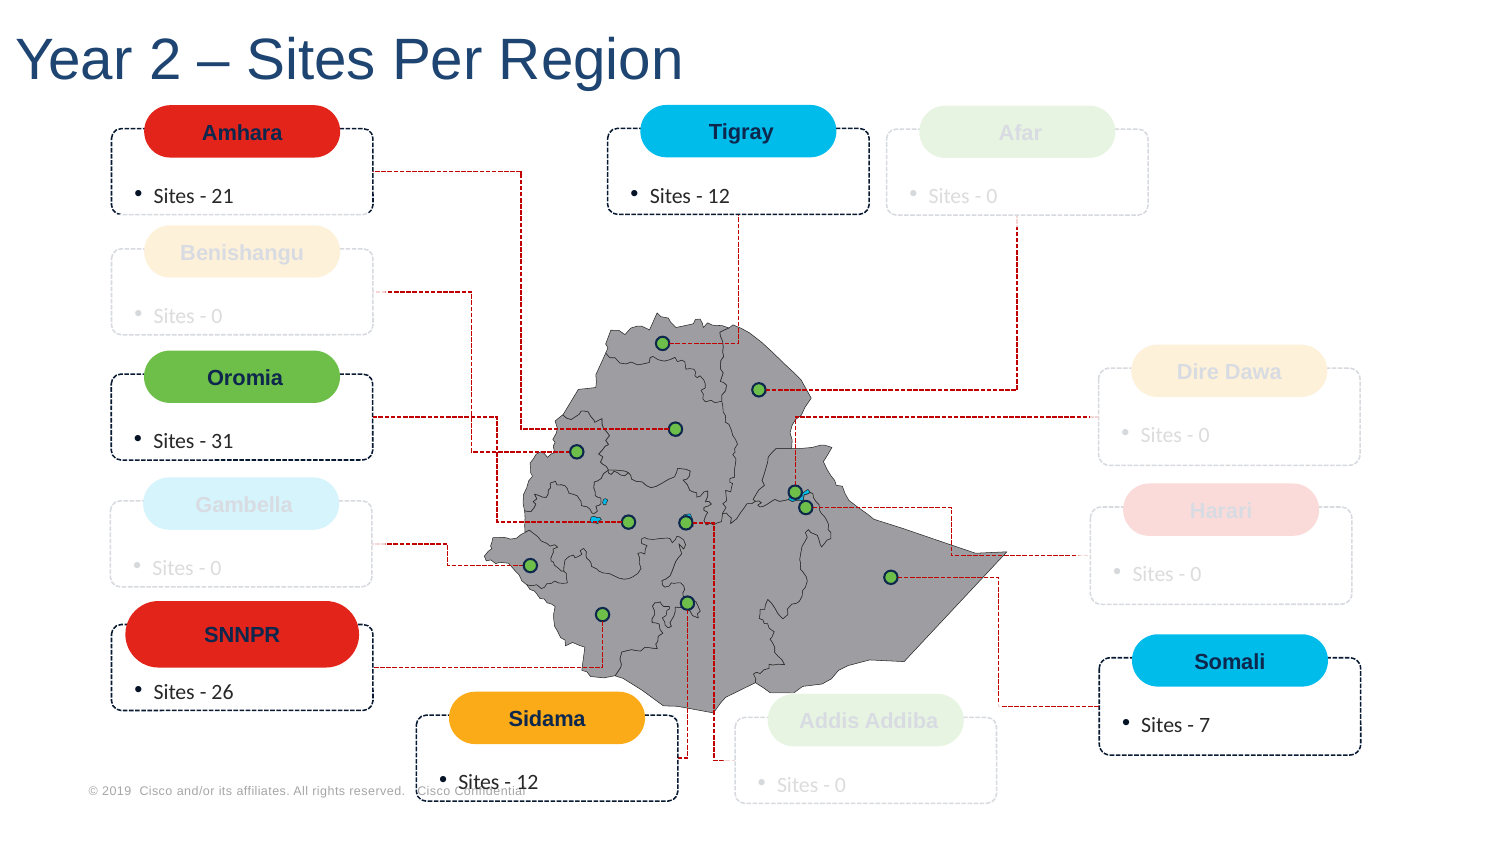

# Year 2 – Sites Per Region

 Tigray

Sites - 12
Amhara

Sites - 21
 Afar

Sites - 0
Benishangu

Sites - 0

Dire Dawa

Sites - 0
 Oromia

Sites - 31

 Gambella

Sites - 0
Harari

Sites - 0

SNNPR

Sites - 26

Somali

Sites - 7
Sidama

Sites - 12
 Addis Addiba

Sites - 0